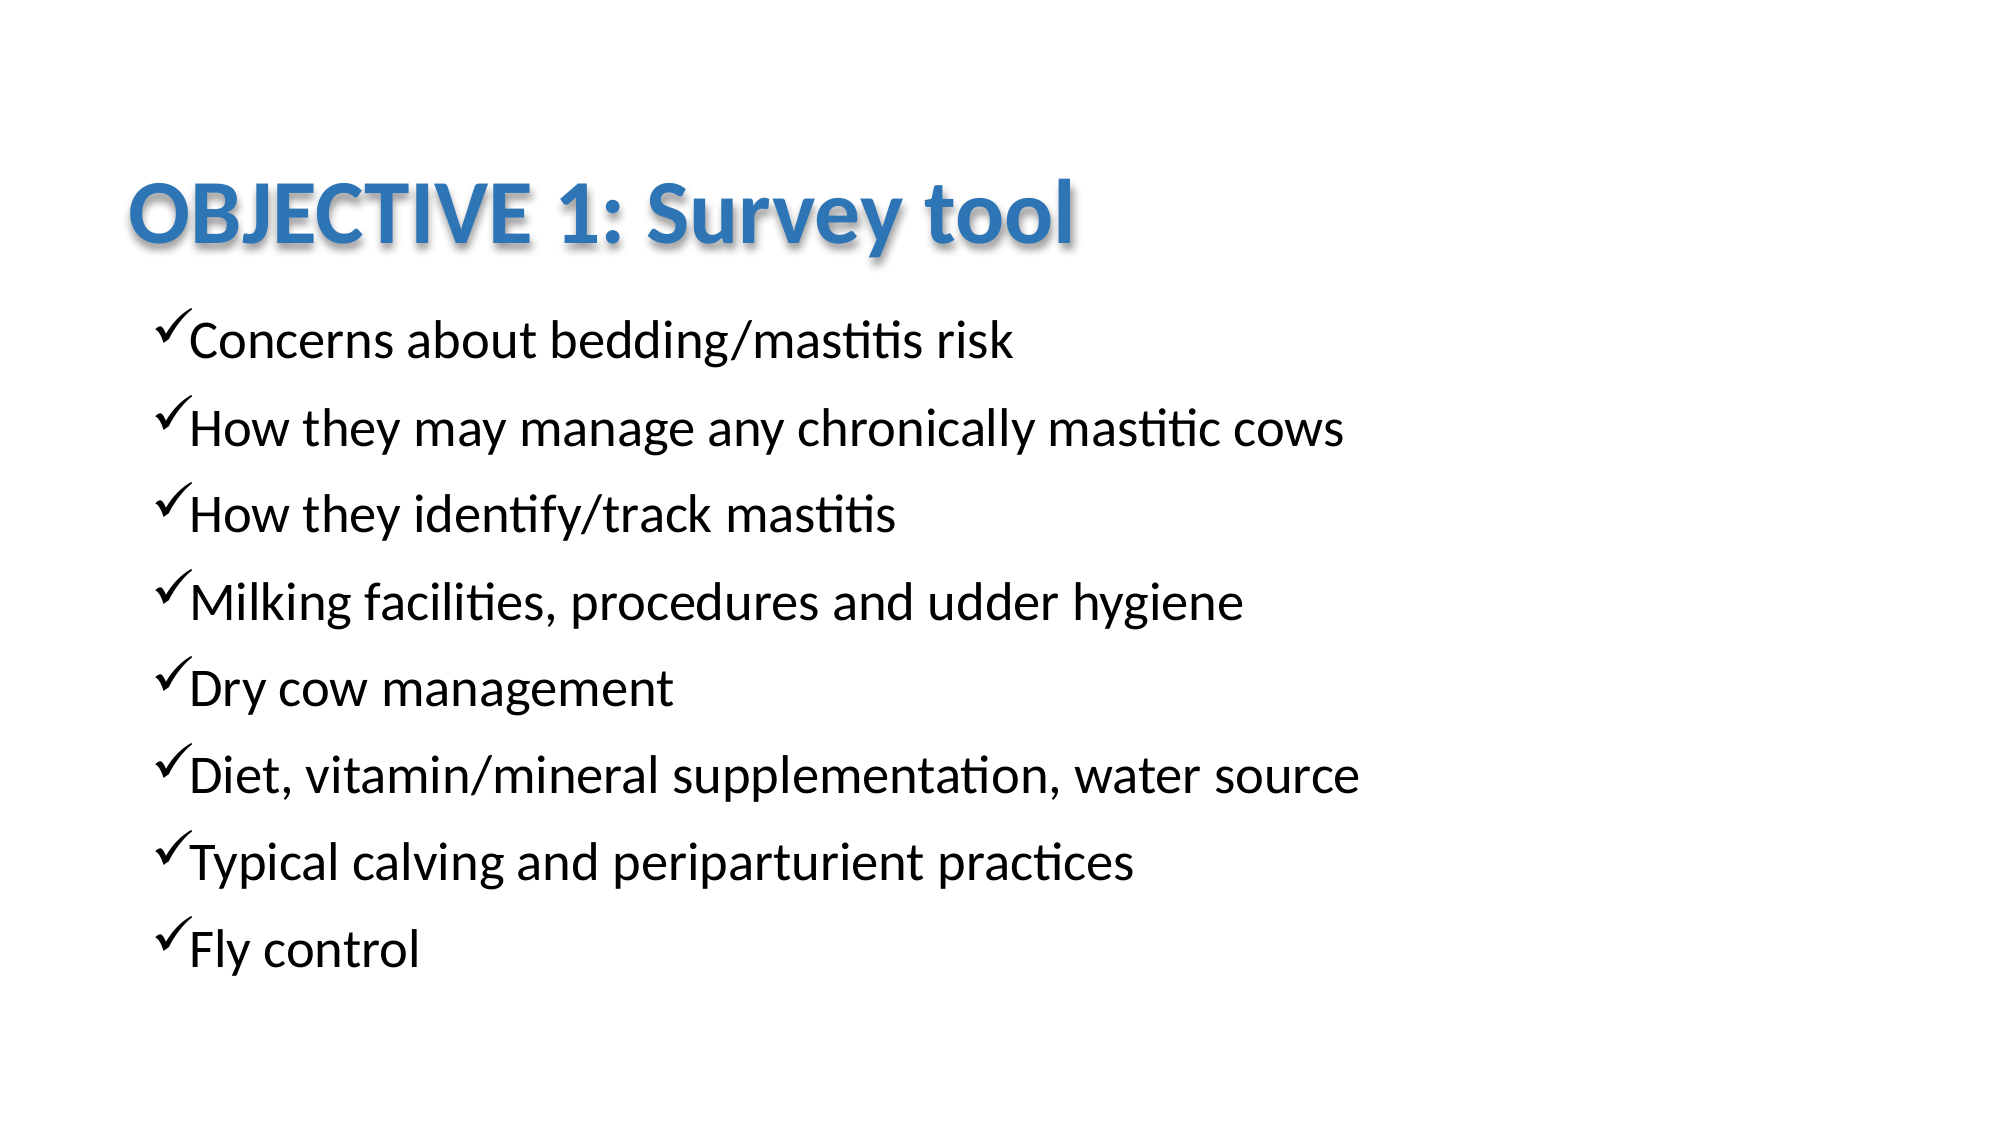

# OBJECTIVE 1: Survey tool
Concerns about bedding/mastitis risk
How they may manage any chronically mastitic cows
How they identify/track mastitis
Milking facilities, procedures and udder hygiene
Dry cow management
Diet, vitamin/mineral supplementation, water source
Typical calving and periparturient practices
Fly control

OBJECTIVE 1: 40 HERD STUDY